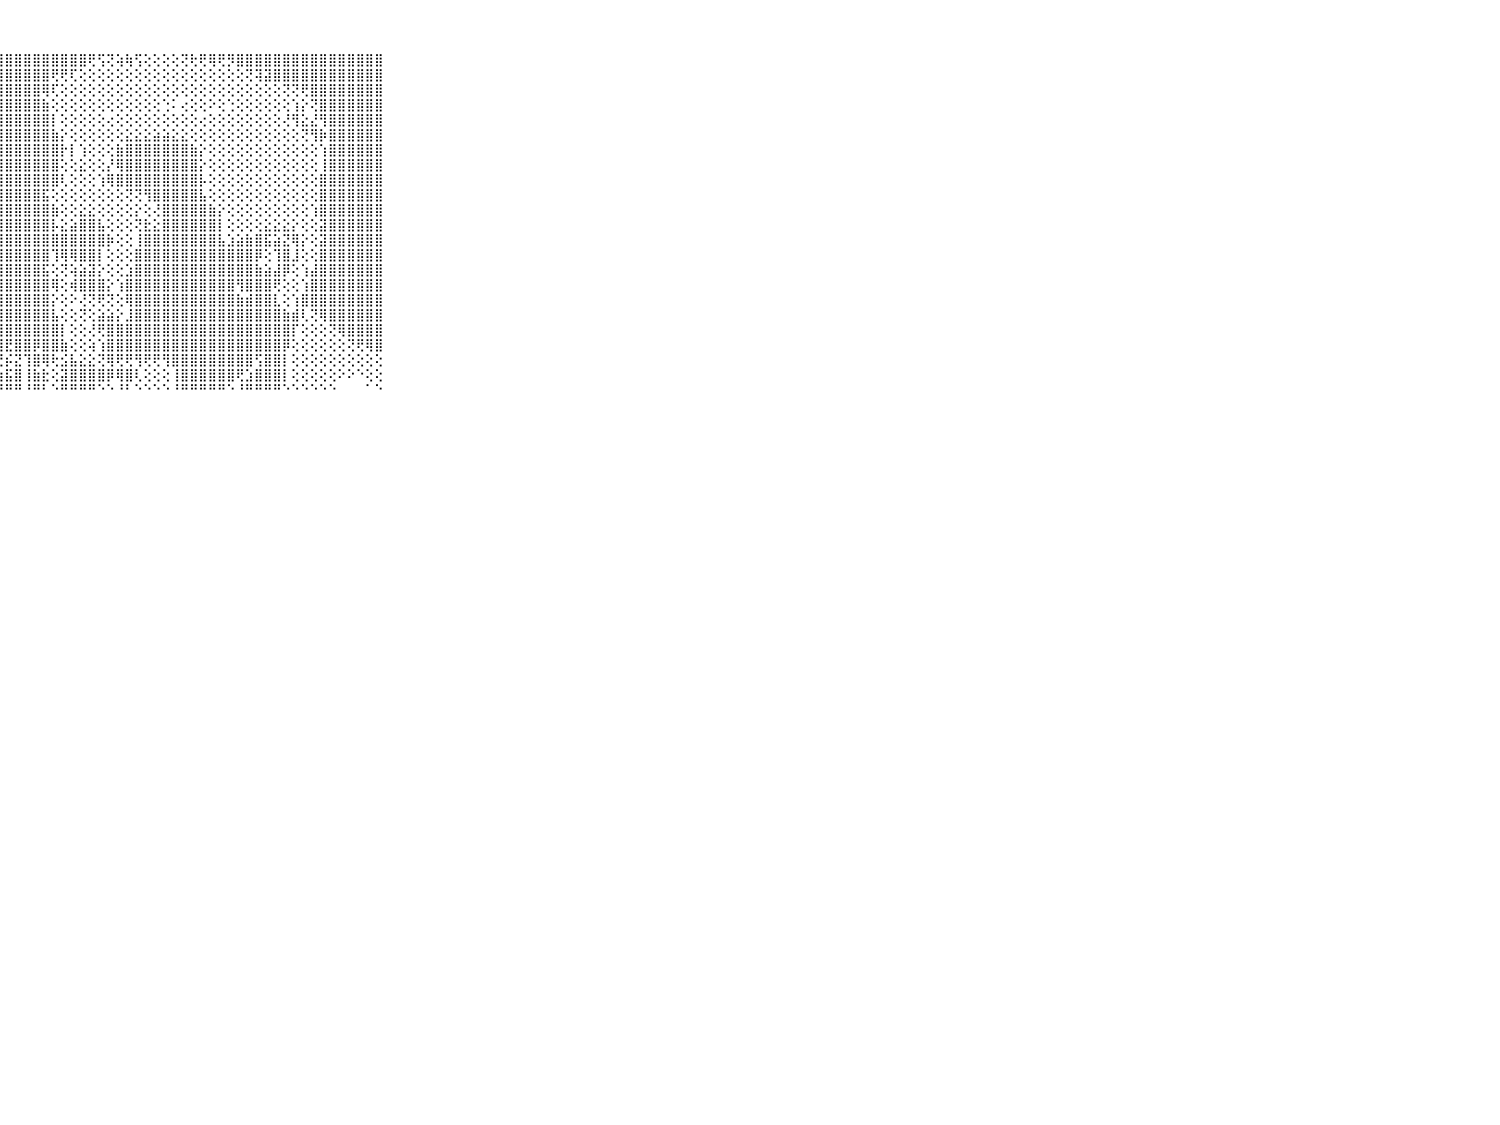

⠀⠀⠀⠀⠀⠀⠀⠀⠀⠀⠀⣿⣿⣿⣿⣿⣿⣿⣿⣿⣿⣿⣿⣿⣿⣿⣿⣿⣿⣿⣿⣿⣿⣿⣿⣿⣿⢟⢫⢝⢵⢷⢫⢕⢕⢕⢕⢝⢗⢟⢿⢟⡻⣿⣿⣿⣿⣿⣿⣿⣿⣿⣿⣿⣿⣿⣿⣿⣿⠀⠀⠀⠀⠀⠀⠀⠀⠀⠀⠀⠀
⠀⠀⠀⠀⠀⠀⠀⠀⠀⠀⠀⣿⣿⣿⣿⣿⣿⣿⣿⣿⣿⣿⣿⣿⣿⣿⣿⣿⣿⣿⣿⣿⣿⢟⢟⢏⢕⢕⢕⢕⢕⢕⢕⢕⢕⢕⢕⢕⢕⢕⢕⢕⢕⢕⢝⢽⣽⣿⣿⣿⣿⣿⣿⣿⣿⣿⣿⣿⣿⠀⠀⠀⠀⠀⠀⠀⠀⠀⠀⠀⠀
⠀⠀⠀⠀⠀⠀⠀⠀⠀⠀⠀⣿⣿⣿⣿⣿⣿⣿⣿⣿⣿⣿⣿⣿⣿⣿⣿⣿⣿⣿⣿⣿⢿⢏⢕⢕⢕⢕⢕⢕⢕⢕⢕⢕⢕⢕⢕⢕⢕⢕⢕⢕⢕⢕⢕⢕⢕⢕⢝⢝⢟⣿⣿⣿⣿⣿⣿⣿⣿⠀⠀⠀⠀⠀⠀⠀⠀⠀⠀⠀⠀
⠀⠀⠀⠀⠀⠀⠀⠀⠀⠀⠀⣿⣿⣿⣿⣿⣿⣿⣿⣿⣿⣿⣿⣿⣿⣿⣿⣿⣿⣿⣿⣿⣷⢕⢕⢕⢕⢕⢕⢕⢕⢕⢕⢕⢕⢑⠅⢔⢕⢕⠕⢕⢑⢕⢕⢕⢕⢕⢕⢱⡕⢝⣿⣿⣿⣿⣿⣿⣿⠀⠀⠀⠀⠀⠀⠀⠀⠀⠀⠀⠀
⠀⠀⠀⠀⠀⠀⠀⠀⠀⠀⠀⣿⣿⣿⣿⣿⣿⣿⣿⣿⣿⣿⣿⣿⣿⣿⣿⣿⣿⣿⣿⣿⣿⡇⢕⢕⢕⢕⢕⢔⢕⢕⢕⢕⢕⢕⢕⢕⢕⢔⢕⢕⢕⢕⢕⢕⢕⢕⢜⢻⣕⣜⢻⣿⣿⣿⣿⣿⣿⠀⠀⠀⠀⠀⠀⠀⠀⠀⠀⠀⠀
⠀⠀⠀⠀⠀⠀⠀⠀⠀⠀⠀⣿⣿⣿⣿⣿⣿⣿⣿⣿⣿⣿⣿⣿⣿⣿⣿⣿⣿⣿⣿⣿⣿⣷⡕⢕⢕⢕⢕⢕⢕⣕⣕⣕⣵⣵⣕⣕⢕⢕⢕⢕⢕⢕⢕⢕⢕⢕⢕⢕⢝⢻⡷⣿⣿⣿⣿⣿⣿⠀⠀⠀⠀⠀⠀⠀⠀⠀⠀⠀⠀
⠀⠀⠀⠀⠀⠀⠀⠀⠀⠀⠀⣿⣿⣿⣿⣿⣿⣿⣿⣿⣿⣿⣿⣿⣿⣿⣿⣿⣿⣿⣿⣿⣿⣿⡗⡇⢱⢕⢕⢕⣷⣿⣿⣿⣿⣿⣿⣿⣷⡕⢕⢕⢕⢕⢕⢕⢕⢕⢕⢕⢕⢕⢱⣿⣿⣿⣿⣿⣿⠀⠀⠀⠀⠀⠀⠀⠀⠀⠀⠀⠀
⠀⠀⠀⠀⠀⠀⠀⠀⠀⠀⠀⣿⣿⣿⣿⣿⣿⣿⣿⣿⣿⣿⣿⣿⣿⣿⣿⣿⣿⣿⣿⣿⣿⣿⢕⢕⣕⢕⢕⡜⢿⣿⣿⣿⣿⣿⣿⣿⣿⡕⢕⢕⢕⢕⢕⢕⢕⢕⢕⢕⢕⢕⢸⣿⣿⣿⣿⣿⣿⠀⠀⠀⠀⠀⠀⠀⠀⠀⠀⠀⠀
⠀⠀⠀⠀⠀⠀⠀⠀⠀⠀⠀⣿⣿⣿⣿⣿⣿⣿⣿⣿⣿⣿⣿⣿⣿⣿⣿⣿⣿⣿⣿⣿⣿⣿⢇⢕⢕⢕⢱⢿⣿⣿⣿⣿⣿⣿⣿⣿⣿⡧⢕⢕⢕⢕⢕⢕⢕⢕⢕⢕⢕⢕⣿⣿⣿⣿⣿⣿⣿⠀⠀⠀⠀⠀⠀⠀⠀⠀⠀⠀⠀
⠀⠀⠀⠀⠀⠀⠀⠀⠀⠀⠀⣿⣿⣿⣿⣿⣿⣿⣿⣿⣿⣿⣿⣿⣿⣿⣿⣿⣿⣿⣿⣿⣯⢕⢕⢕⢕⢕⢕⢕⢕⢝⢝⢻⣿⣿⣿⣿⣿⣧⢕⢕⢕⢕⢕⢕⢕⢕⢕⢕⢕⢕⣿⣿⣿⣿⣿⣿⣿⠀⠀⠀⠀⠀⠀⠀⠀⠀⠀⠀⠀
⠀⠀⠀⠀⠀⠀⠀⠀⠀⠀⠀⣿⣿⣿⣿⣿⣿⣿⣿⣿⣿⣿⣿⣿⣿⣿⣿⣿⣿⣿⣿⣿⣿⣷⢕⢕⣕⣕⢕⢕⢕⢕⡕⢕⢜⣿⣿⣿⣿⣿⣷⡕⢕⢕⢕⢕⢕⢕⢕⢕⢕⢱⣿⣿⣿⣿⣿⣿⣿⠀⠀⠀⠀⠀⠀⠀⠀⠀⠀⠀⠀
⠀⠀⠀⠀⠀⠀⠀⠀⠀⠀⠀⣿⣿⣿⣿⣿⣿⣿⣿⣿⣿⣿⣿⣿⣿⣿⣿⣿⣿⣿⣿⣿⣿⡧⣕⣵⣿⣿⣧⢕⢕⢕⢝⣗⣕⣿⣿⣿⣿⣿⣿⡇⢕⢕⢕⢕⣕⣕⣕⡕⢕⢕⣽⣿⣿⣿⣿⣿⣿⠀⠀⠀⠀⠀⠀⠀⠀⠀⠀⠀⠀
⠀⠀⠀⠀⠀⠀⠀⠀⠀⠀⠀⣿⣿⣿⣿⣿⣿⣿⣿⣿⣿⣿⣿⣿⣿⣿⣿⣿⣿⣿⣿⣿⣿⣿⣿⣿⣿⣿⣿⡷⢕⢕⢸⣿⣿⣿⣿⣿⣿⣿⣿⣧⣱⣵⣷⣿⣯⣵⣝⢿⡕⢕⣽⣿⣿⣿⣿⣿⣿⠀⠀⠀⠀⠀⠀⠀⠀⠀⠀⠀⠀
⠀⠀⠀⠀⠀⠀⠀⠀⠀⠀⠀⣿⣿⣿⣿⣿⣿⣿⣿⣿⣿⣿⣿⣿⣿⣿⣿⣿⣿⣿⣿⣿⣿⢹⢿⢿⣿⣿⡇⢕⢕⢕⣿⣿⣿⣿⣿⣿⣿⣿⣿⣿⣿⣿⣿⡿⢕⢹⣿⣸⢕⢕⣿⣿⣿⣿⣿⣿⣿⠀⠀⠀⠀⠀⠀⠀⠀⠀⠀⠀⠀
⠀⠀⠀⠀⠀⠀⠀⠀⠀⠀⠀⣿⣿⣿⣿⣿⣿⣿⣿⣿⣿⣿⣿⣿⣿⣿⣿⣿⣿⣿⣿⣿⣯⢕⢝⢵⣵⣽⡕⢕⢕⣱⣿⣿⣿⣿⣿⣿⣿⣿⣿⣿⣿⣿⣿⣷⣵⣼⡿⢕⢱⣼⣿⣿⣿⣿⣿⣿⣿⠀⠀⠀⠀⠀⠀⠀⠀⠀⠀⠀⠀
⠀⠀⠀⠀⠀⠀⠀⠀⠀⠀⠀⣿⣿⣿⣿⣿⣿⣿⣿⣿⣿⣿⣿⣿⣿⣿⣿⣿⣿⣿⣿⣿⣿⢿⢕⢾⣿⣿⣿⡕⢱⣿⣿⣿⣿⣿⣿⣿⣿⣿⣿⣿⣿⢻⣿⣿⣿⢟⢕⢕⢱⣿⣿⣿⣿⣿⣿⣿⣿⠀⠀⠀⠀⠀⠀⠀⠀⠀⠀⠀⠀
⠀⠀⠀⠀⠀⠀⠀⠀⠀⠀⠀⣿⣿⣿⣿⣿⣿⣿⣿⣿⣿⣿⣿⣿⣿⣿⣿⣿⣿⣿⣿⣿⣿⡕⢕⠕⢜⢝⢟⢝⢕⢿⣿⣿⣿⣿⣿⣿⣿⣿⣿⣿⣿⣷⣾⣿⣿⣇⢕⢱⣿⣿⣿⣿⣿⣿⣿⣿⣿⠀⠀⠀⠀⠀⠀⠀⠀⠀⠀⠀⠀
⠀⠀⠀⠀⠀⠀⠀⠀⠀⠀⠀⣿⣿⣿⣿⣿⣿⣿⣿⣿⣿⣿⣿⣿⣿⣿⣿⣿⣿⣿⣿⣿⣿⣧⢕⢕⢝⢕⣵⣵⡕⣸⣿⣿⣿⣿⣿⣿⣿⣿⣿⣿⣿⣿⣿⣿⣿⣿⣷⣾⢇⢝⢿⣿⣿⣿⣿⣿⣿⠀⠀⠀⠀⠀⠀⠀⠀⠀⠀⠀⠀
⠀⠀⠀⠀⠀⠀⠀⠀⠀⠀⠀⣿⣿⣿⣿⣿⣿⣿⣿⣿⣿⣿⣿⣿⣿⣿⣿⣿⣿⣿⣿⣿⣿⣿⡇⢕⢕⢜⢟⣿⣿⣿⣿⣿⣿⣿⣿⣿⣿⣿⣿⣿⣿⣿⣿⣿⣿⣿⣿⡏⢕⢕⢕⢝⢿⣿⣿⣿⣿⠀⠀⠀⠀⠀⠀⠀⠀⠀⠀⠀⠀
⠀⠀⠀⠀⠀⠀⠀⠀⠀⠀⠀⣿⣿⣿⣿⣿⣿⣿⣿⣿⣿⣿⣿⣿⣿⣿⣿⣿⣟⣿⣿⡿⣿⣿⣷⢕⢕⢵⢱⣿⣿⣿⣿⣿⣿⣿⣿⣿⣿⣿⣿⣿⣿⣿⣿⣿⣿⣿⡿⢕⢕⢕⢕⢕⢕⢝⢟⢿⣿⠀⠀⠀⠀⠀⠀⠀⠀⠀⠀⠀⠀
⠀⠀⠀⠀⠀⠀⠀⠀⠀⠀⠀⣿⣿⣿⣿⣿⣿⣿⣿⣿⣿⣿⣿⣿⣿⣯⢝⢝⡮⣝⢹⣿⢿⢗⣪⣧⣕⣕⢝⢿⢟⢟⢻⢟⢟⢻⣿⣿⣿⣿⣿⣿⣿⣿⣿⢫⣿⣿⡇⢕⢕⢕⢕⢕⢕⢕⢕⢕⢕⠀⠀⠀⠀⠀⠀⠀⠀⠀⠀⠀⠀
⠀⠀⠀⠀⠀⠀⠀⠀⠀⠀⠀⣿⣿⣿⣿⣿⣿⣿⣿⣿⣿⣿⣿⣿⣿⡏⢕⢱⣯⣿⢸⣷⣗⢕⣽⣿⣿⣿⣿⡿⢿⣿⢇⢕⢕⢕⢸⣿⣿⣿⣿⣿⣿⢟⣱⣿⣿⣿⡇⢕⢕⢕⢕⢕⠕⠕⠑⢕⢕⠀⠀⠀⠀⠀⠀⠀⠀⠀⠀⠀⠀
⠀⠀⠀⠀⠀⠀⠀⠀⠀⠀⠀⠛⠛⠛⠛⠛⠛⠛⠛⠛⠛⠛⠛⠛⠛⠃⠑⠘⠛⠛⠘⠛⠃⠑⠛⠛⠛⠛⠑⠑⠘⠃⠑⠑⠑⠑⠘⠛⠛⠛⠛⠛⠑⠘⠛⠛⠛⠛⠑⠑⠑⠑⠑⠑⠀⠀⠀⠁⠑⠀⠀⠀⠀⠀⠀⠀⠀⠀⠀⠀⠀